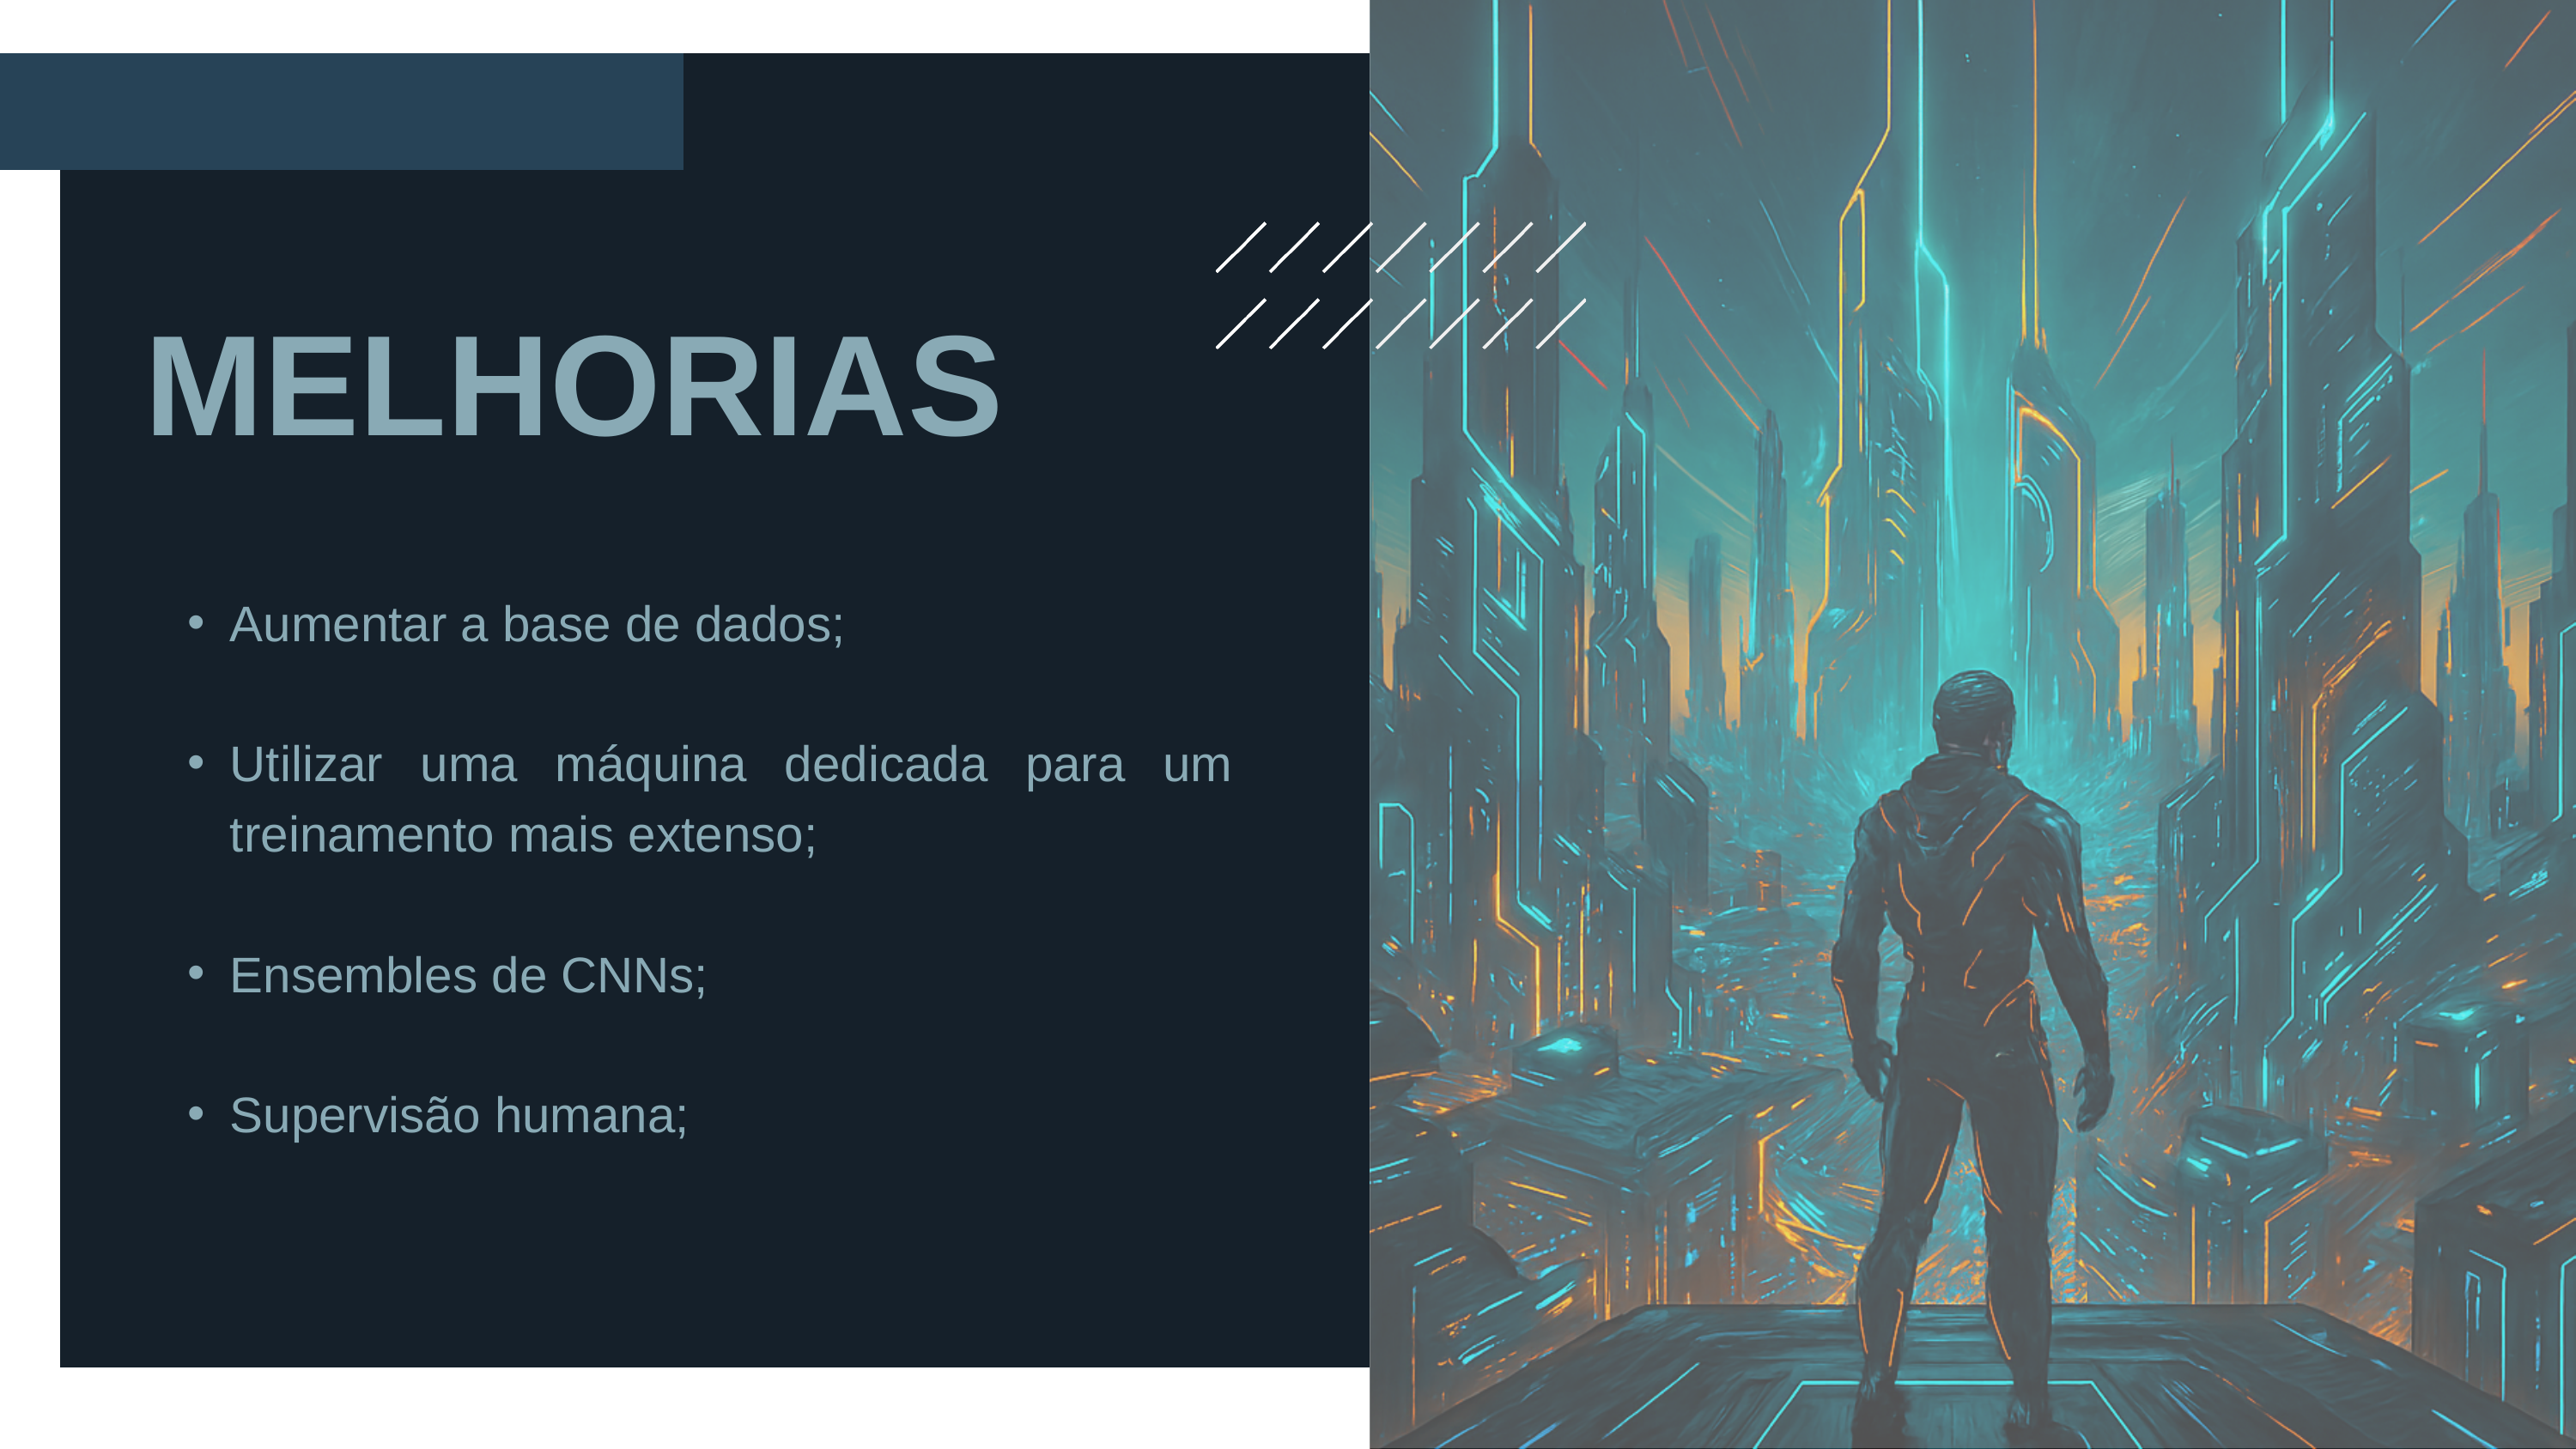

MELHORIAS
Aumentar a base de dados;

Utilizar uma máquina dedicada para um treinamento mais extenso;

Ensembles de CNNs;

Supervisão humana;